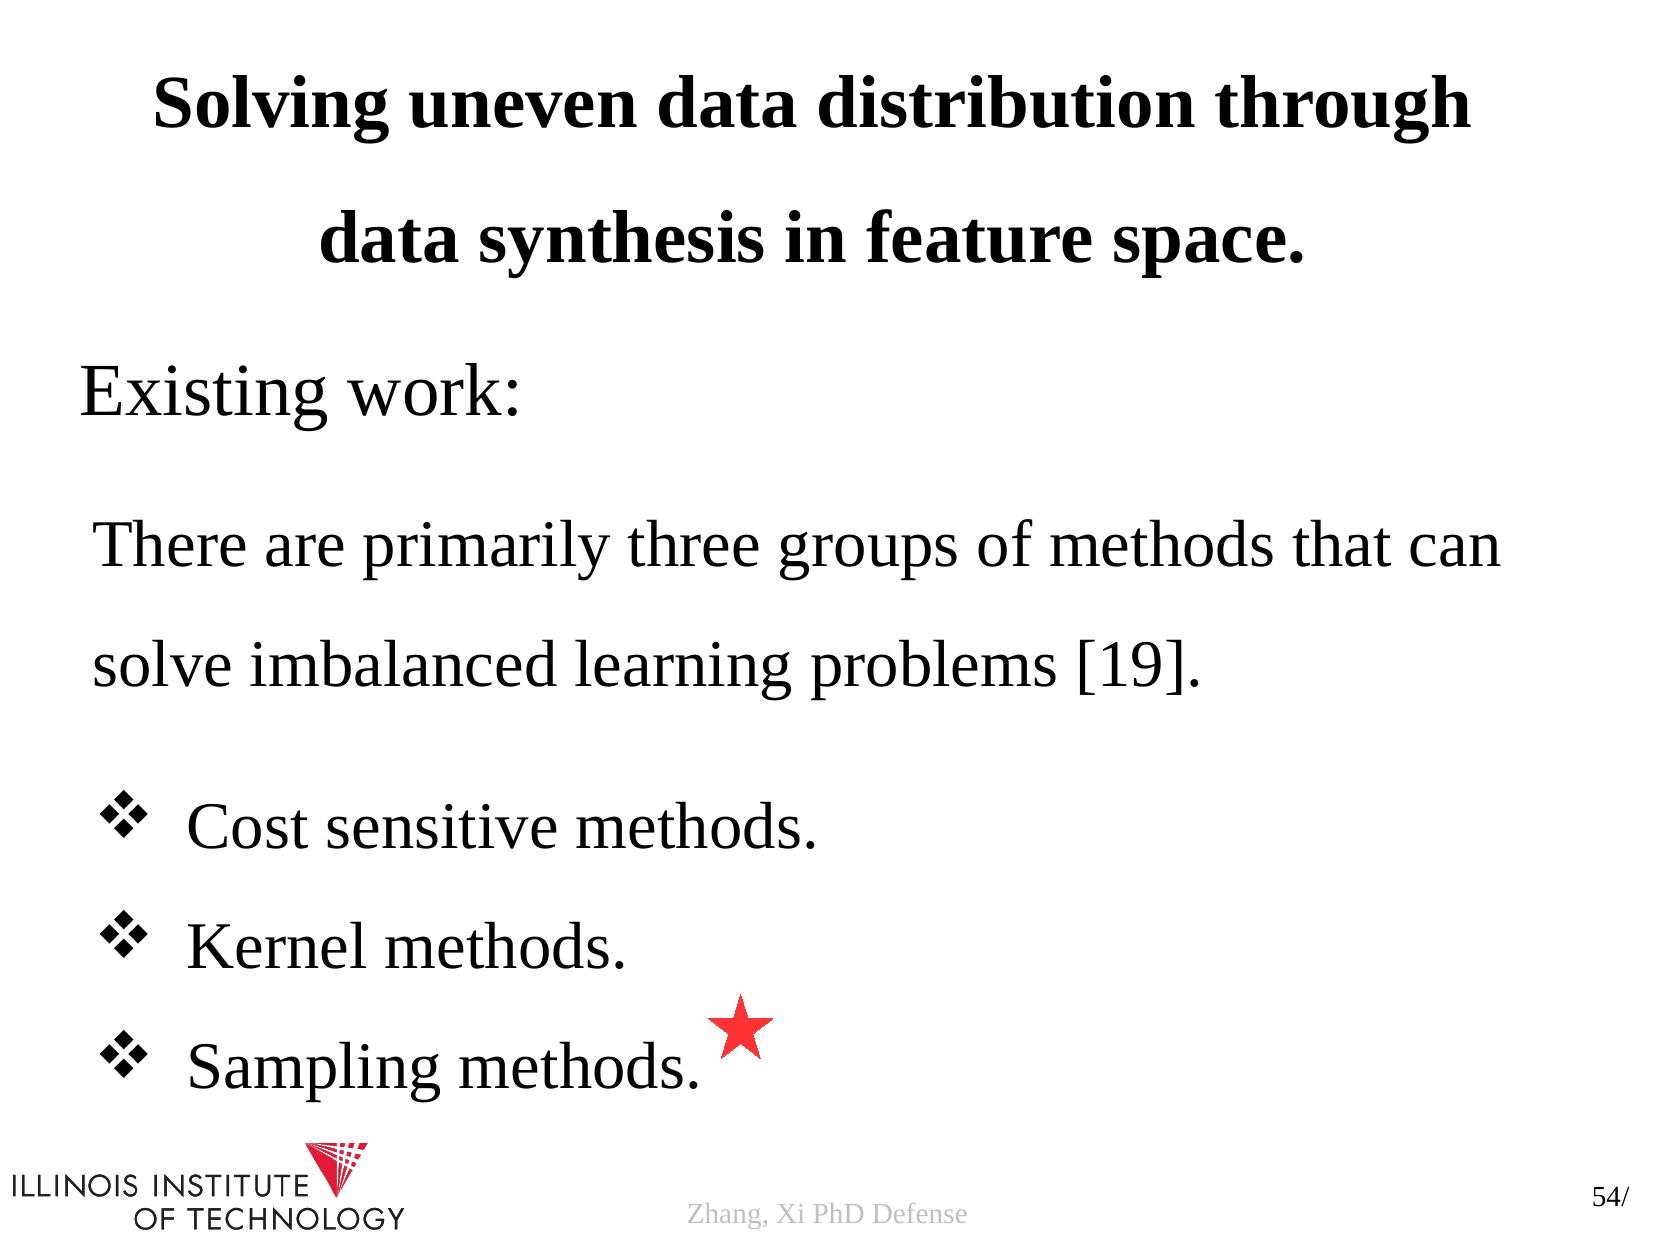

Solving uneven data distribution through data synthesis in feature space.
Existing work:
There are primarily three groups of methods that can solve imbalanced learning problems [19].
 Cost sensitive methods.
 Kernel methods.
 Sampling methods.

54/
Zhang, Xi PhD Defense